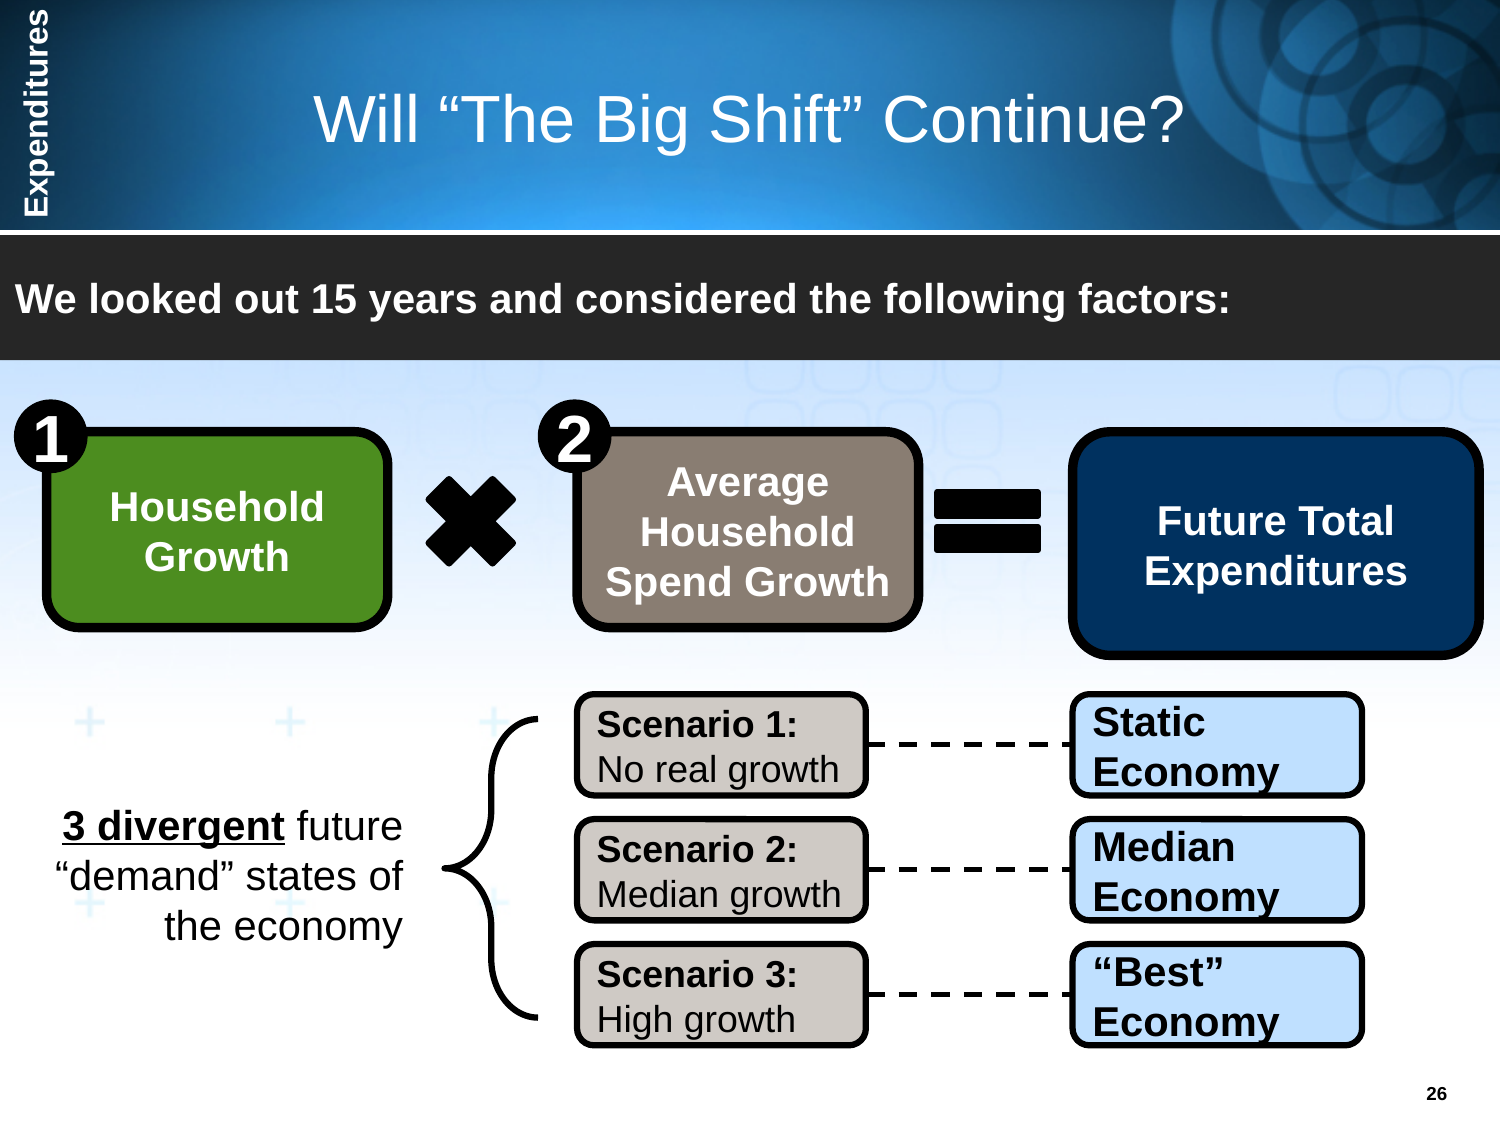

# Will “The Big Shift” Continue?
Expenditures

We looked out 15 years and considered the following factors:
1
2
Household Growth
Average Household Spend Growth
Future Total Expenditures

Scenario 1: No real growth
Static Economy

3 divergent future “demand” states of the economy
Scenario 2: Median growth
Median Economy
Scenario 3: High growth
“Best” Economy
26